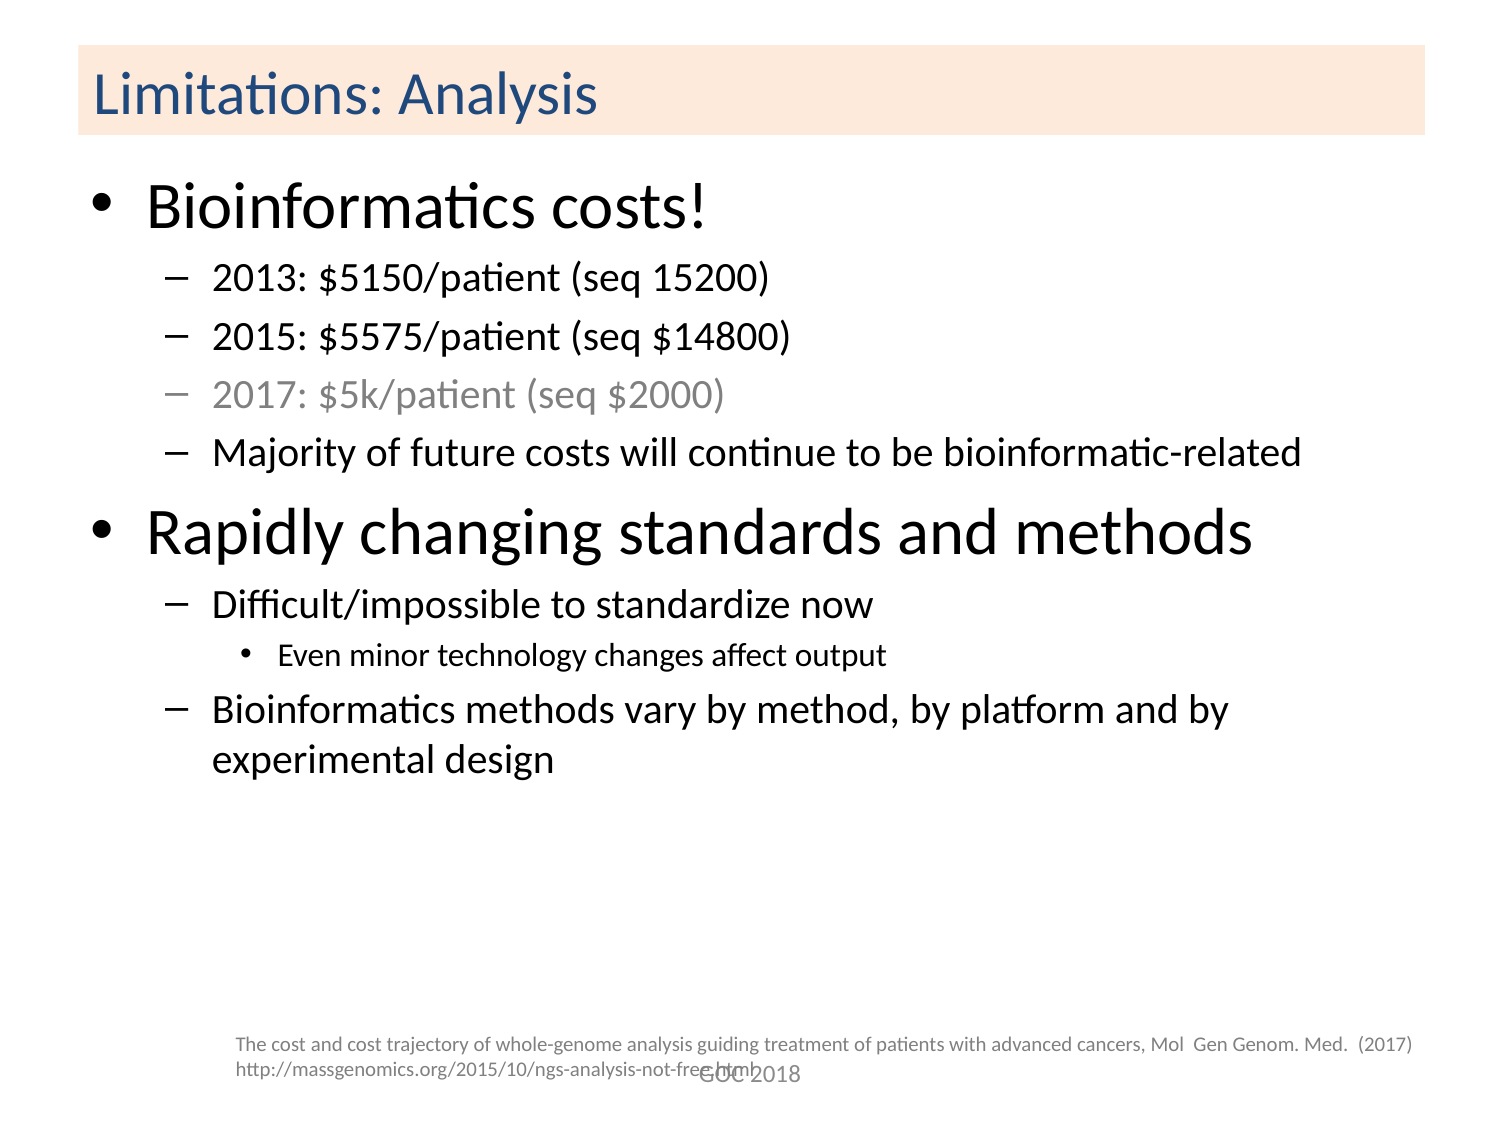

# Limitations: Analysis
Bioinformatics costs!
2013: $5150/patient (seq 15200)
2015: $5575/patient (seq $14800)
2017: $5k/patient (seq $2000)
Majority of future costs will continue to be bioinformatic-related
Rapidly changing standards and methods
Difficult/impossible to standardize now
Even minor technology changes affect output
Bioinformatics methods vary by method, by platform and by experimental design

The cost and cost trajectory of whole-genome analysis guiding treatment of patients with advanced cancers, Mol  Gen Genom. Med.  (2017)
http://massgenomics.org/2015/10/ngs-analysis-not-free.html

GOC 2018